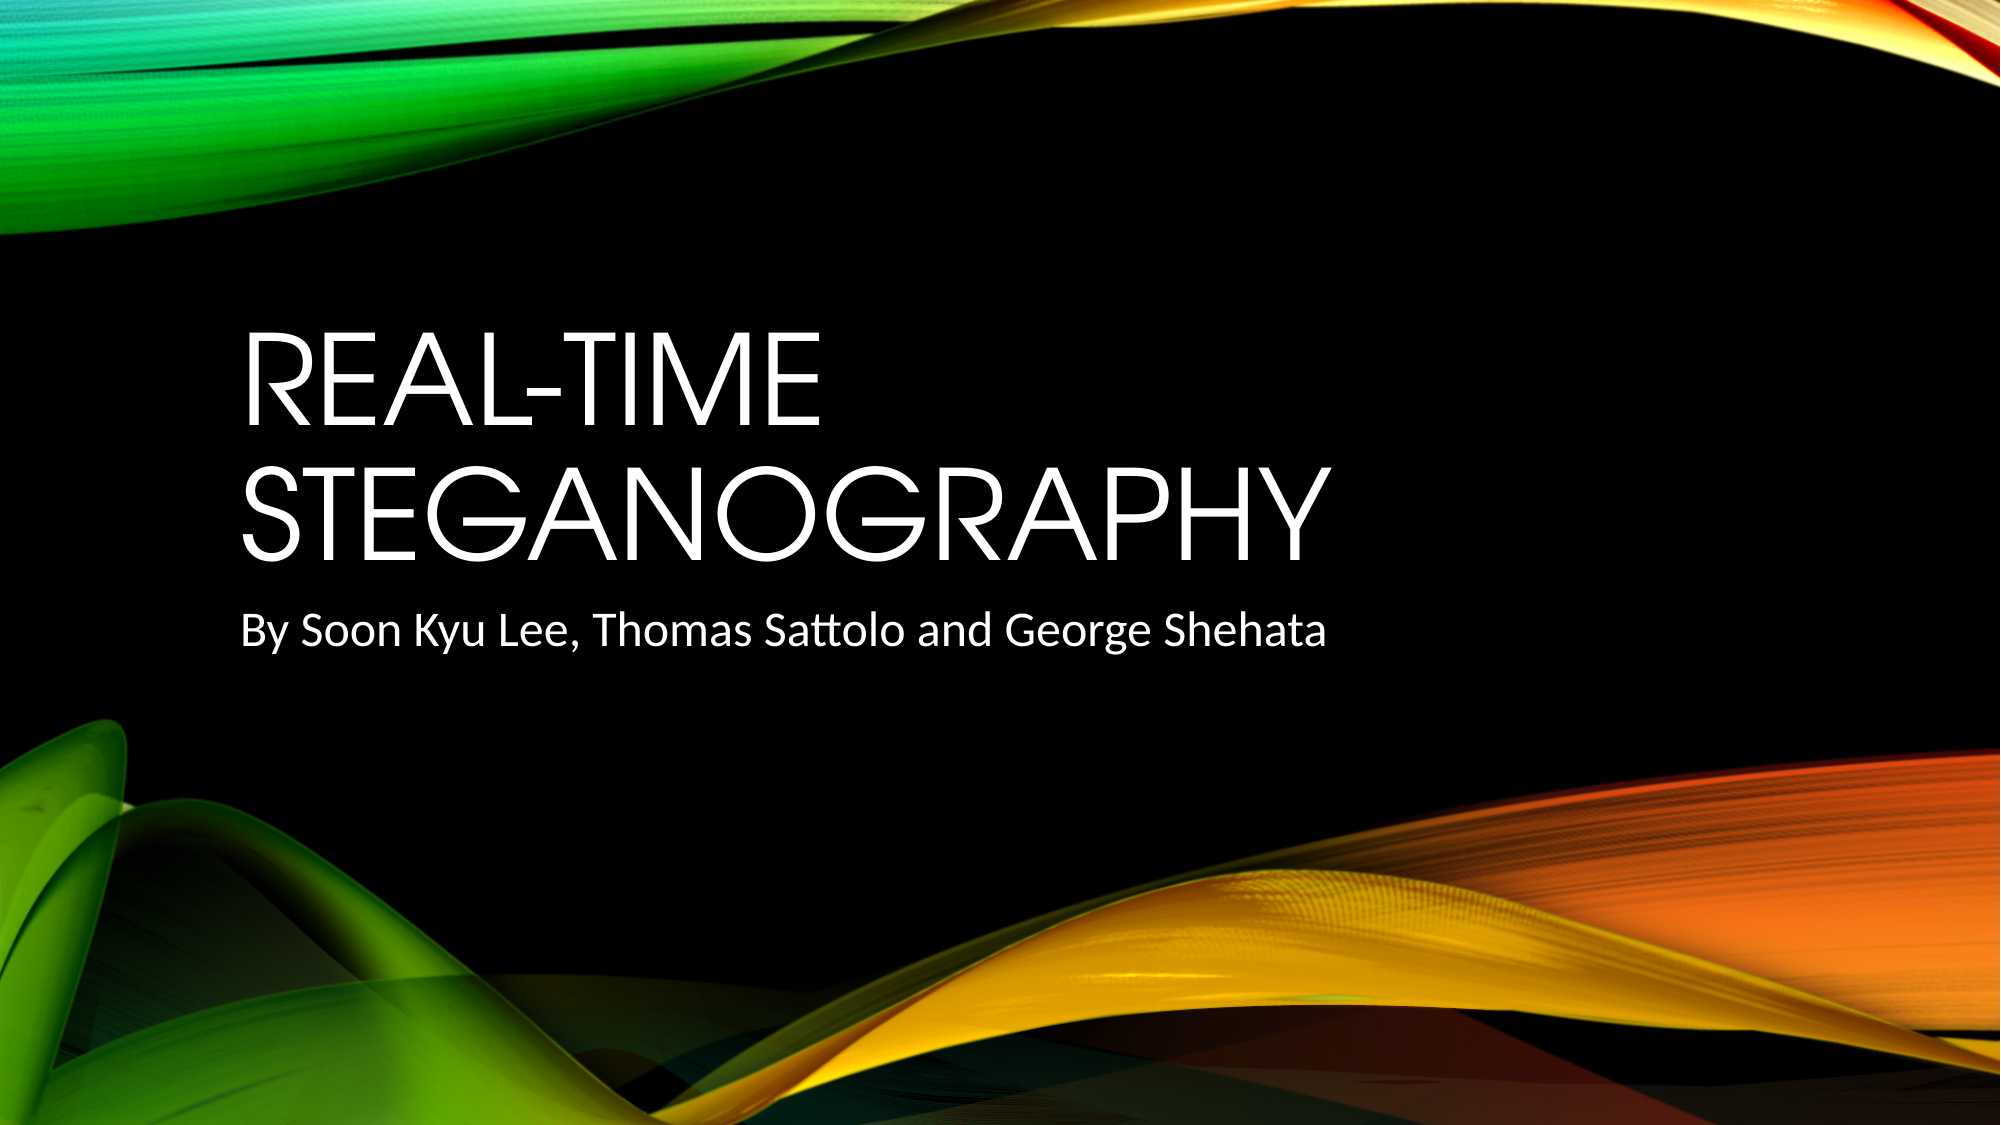

# Real-time Steganography
By Soon Kyu Lee, Thomas Sattolo and George Shehata